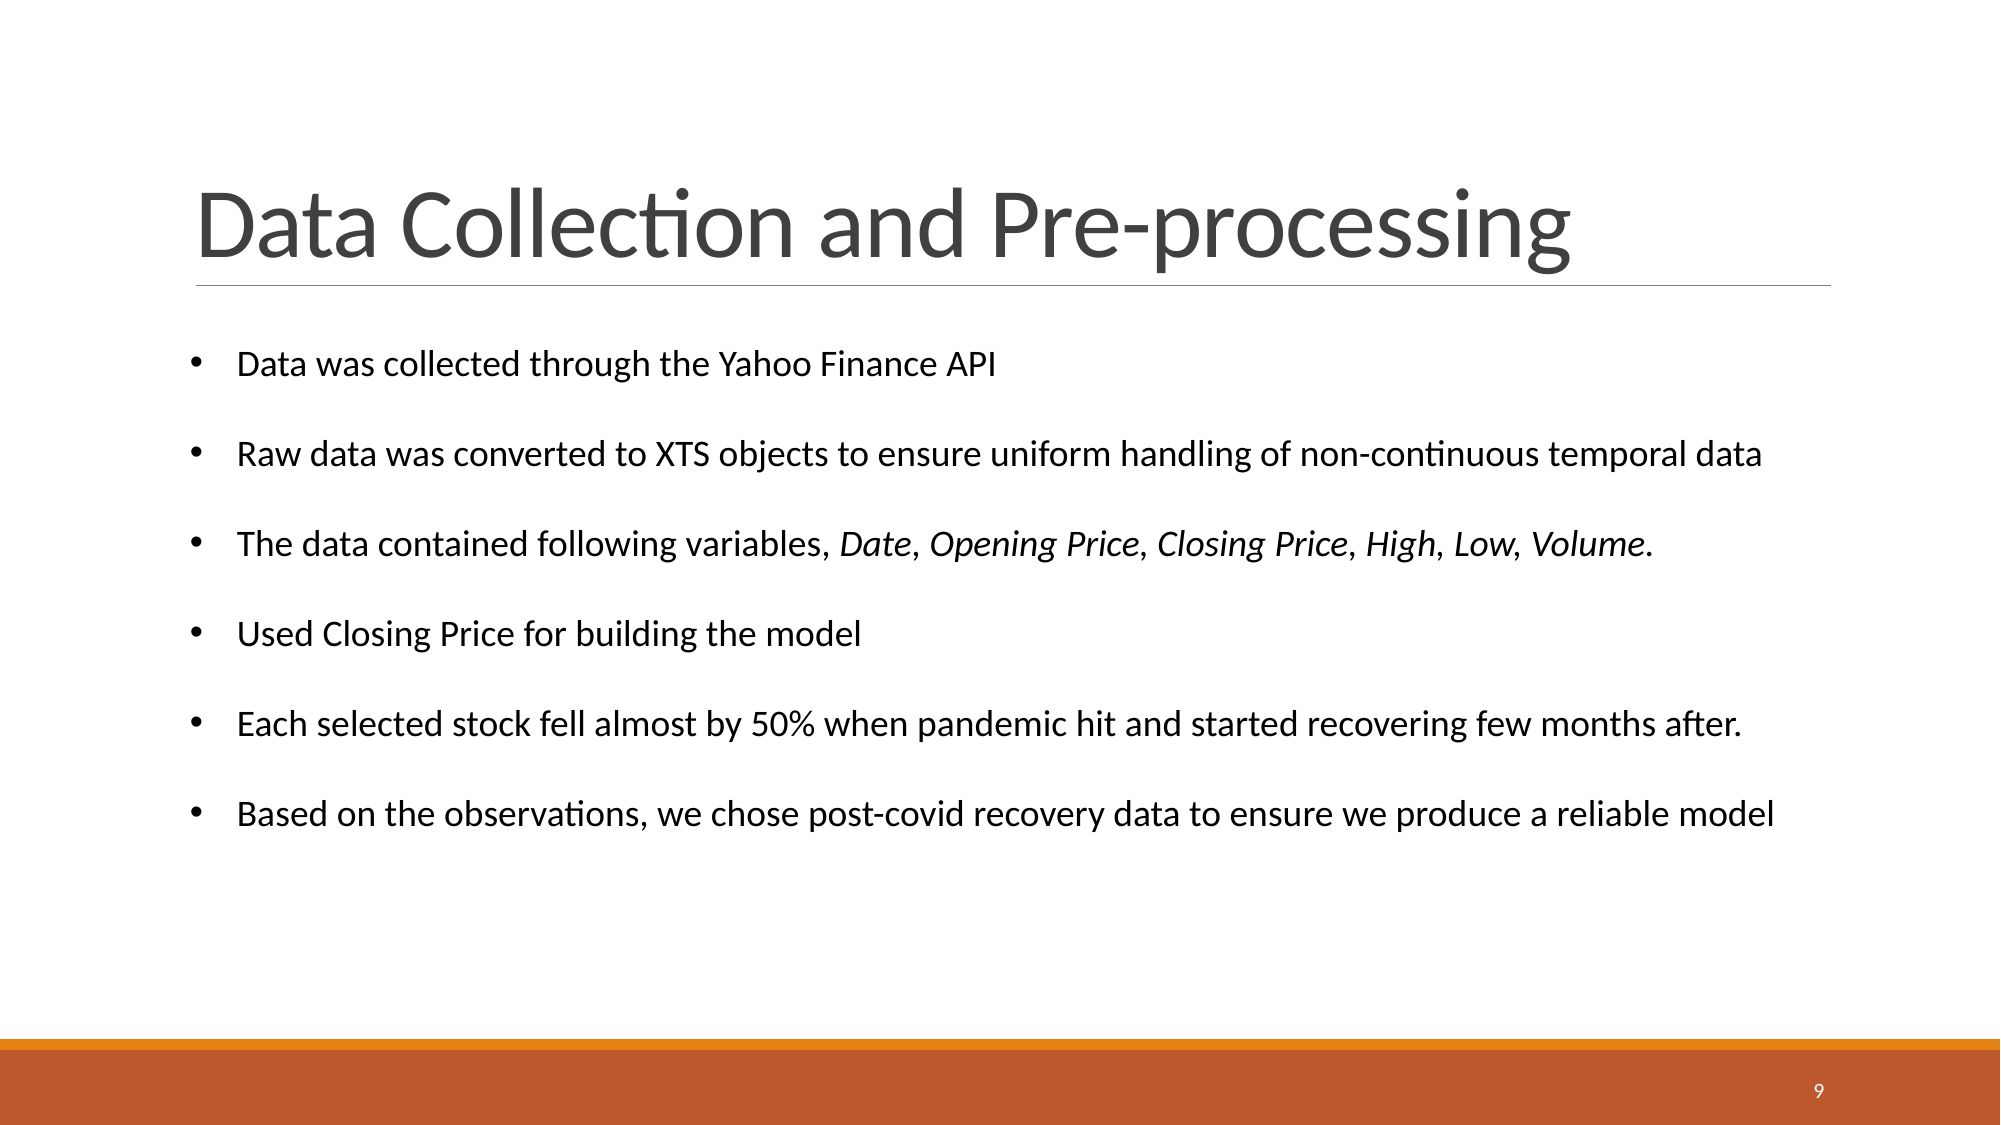

# Data Collection and Pre-processing
Data was collected through the Yahoo Finance API

Raw data was converted to XTS objects to ensure uniform handling of non-continuous temporal data

The data contained following variables, Date, Opening Price, Closing Price, High, Low, Volume.

Used Closing Price for building the model

Each selected stock fell almost by 50% when pandemic hit and started recovering few months after.

Based on the observations, we chose post-covid recovery data to ensure we produce a reliable model

9